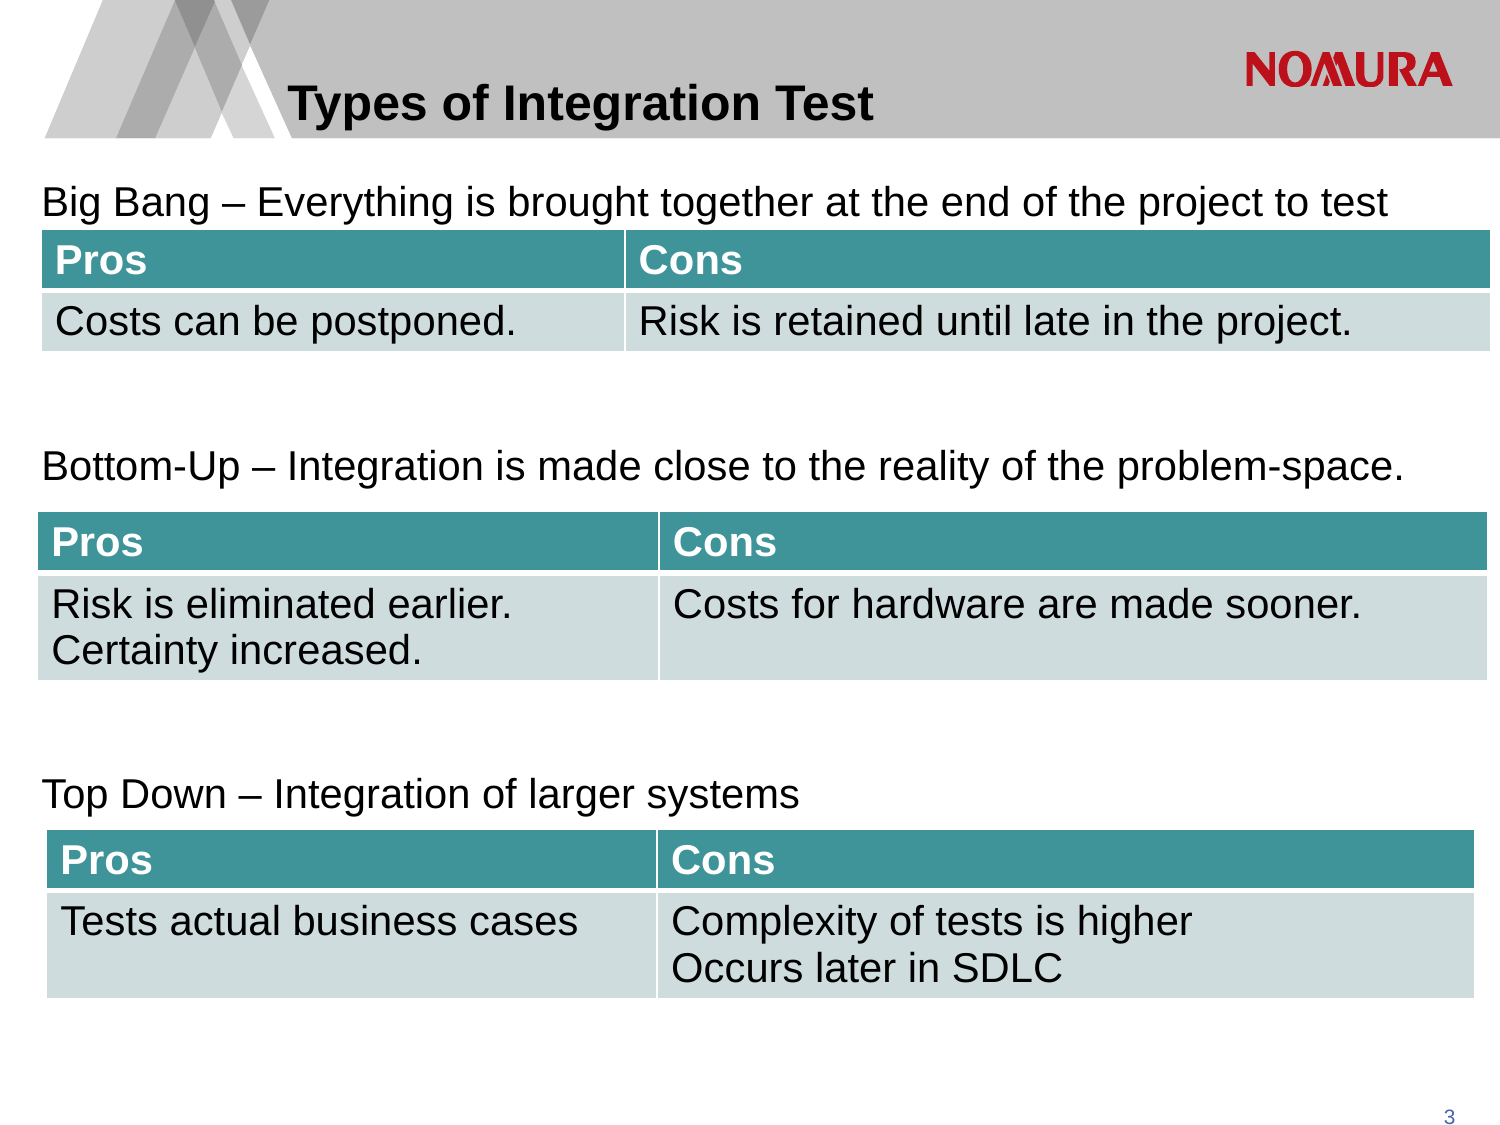

# Types of Integration Test
Big Bang – Everything is brought together at the end of the project to test

Bottom-Up – Integration is made close to the reality of the problem-space.

Top Down – Integration of larger systems
| Pros | Cons |
| --- | --- |
| Costs can be postponed. | Risk is retained until late in the project. |
| Pros | Cons |
| --- | --- |
| Risk is eliminated earlier. Certainty increased. | Costs for hardware are made sooner. |
| Pros | Cons |
| --- | --- |
| Tests actual business cases | Complexity of tests is higher Occurs later in SDLC |
3